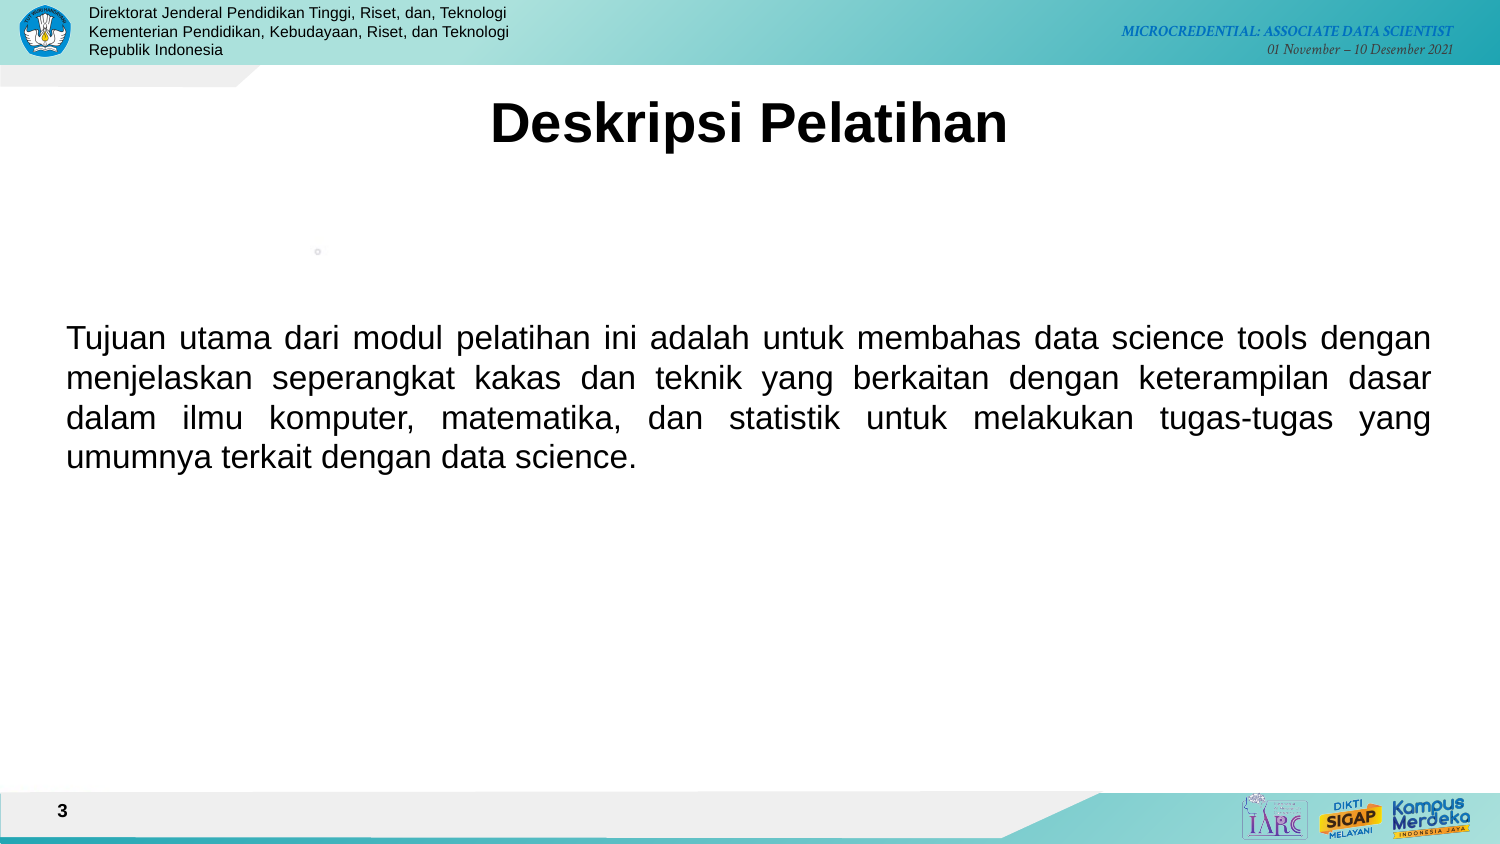

# Deskripsi Pelatihan

Tujuan utama dari modul pelatihan ini adalah untuk membahas data science tools dengan menjelaskan seperangkat kakas dan teknik yang berkaitan dengan keterampilan dasar dalam ilmu komputer, matematika, dan statistik untuk melakukan tugas-tugas yang umumnya terkait dengan data science.

3